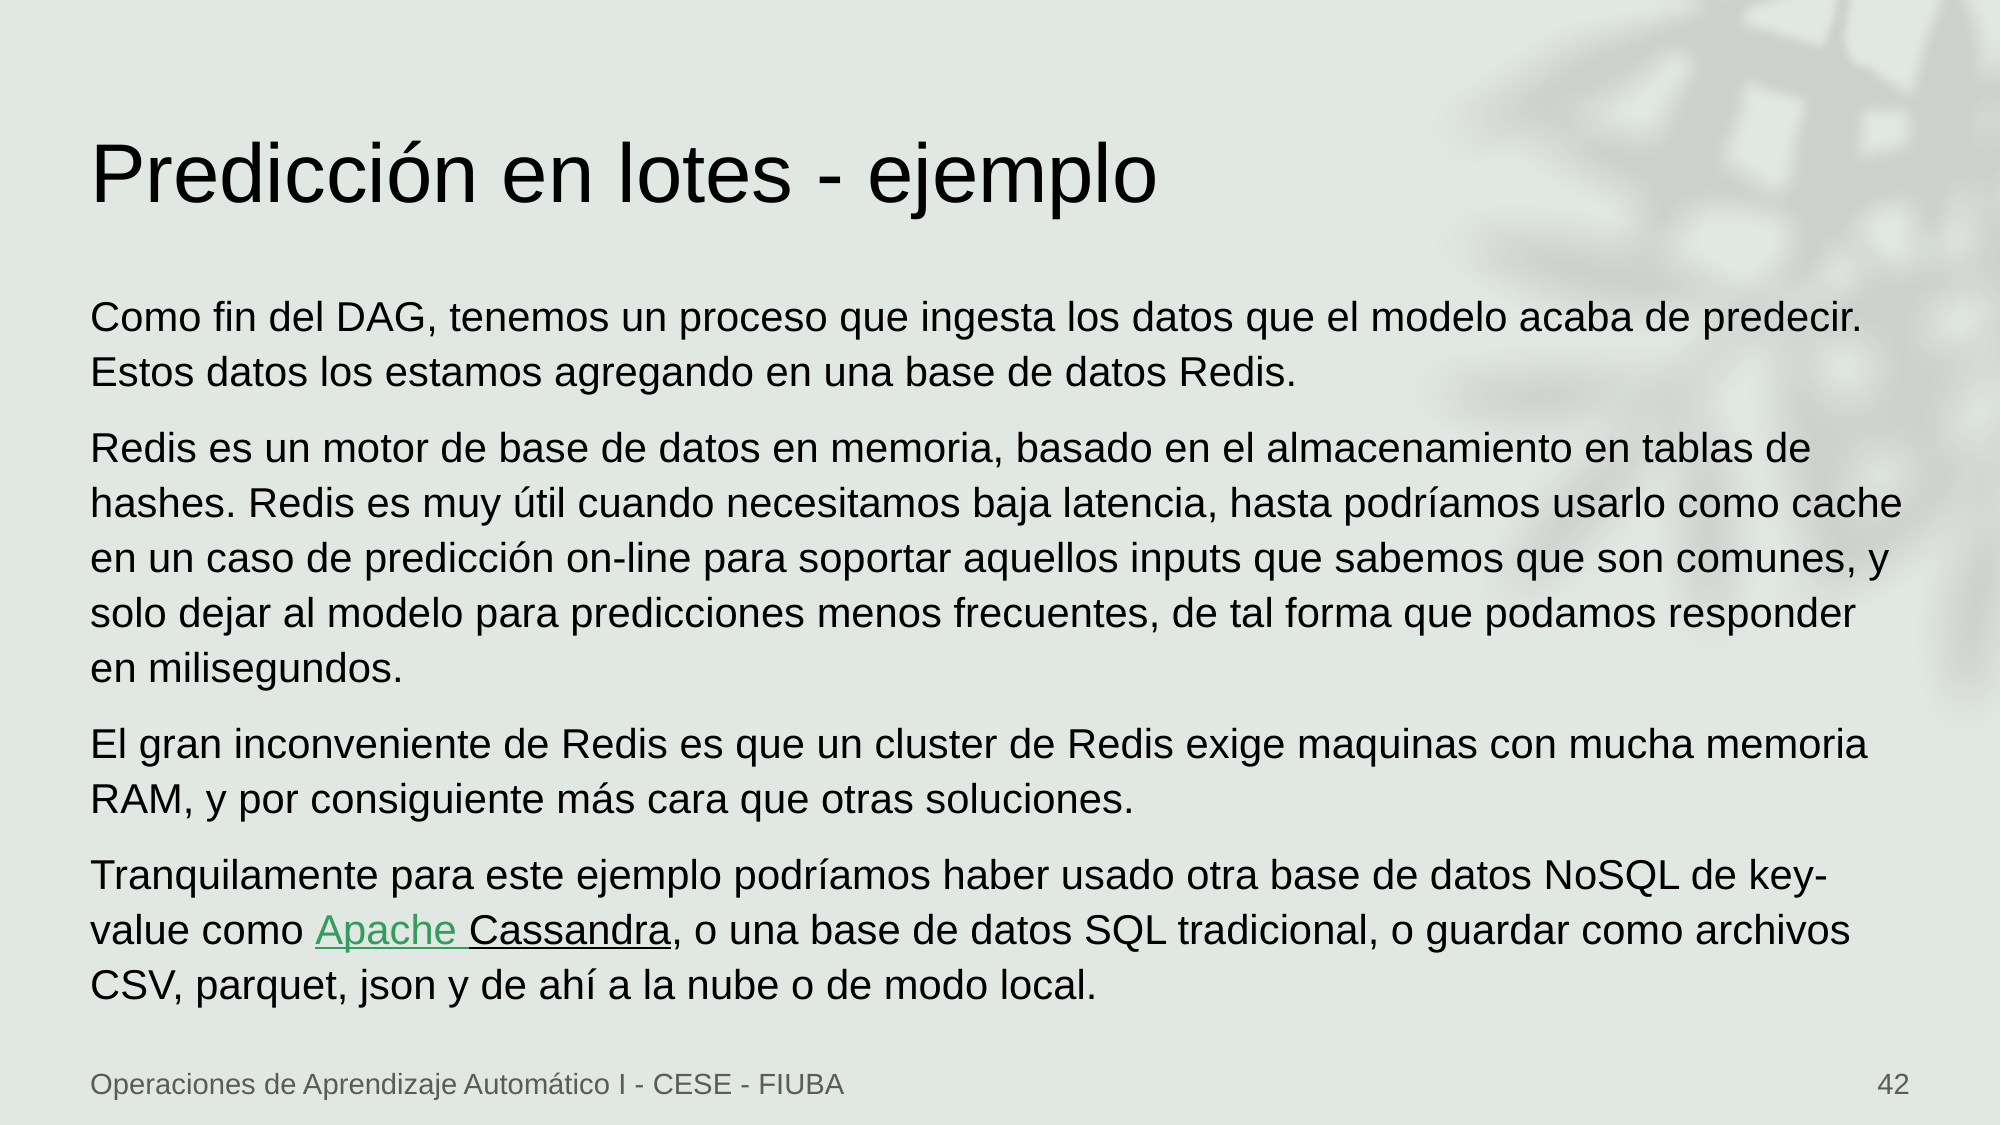

# Predicción en lotes - ejemplo
Como fin del DAG, tenemos un proceso que ingesta los datos que el modelo acaba de predecir. Estos datos los estamos agregando en una base de datos Redis.
Redis es un motor de base de datos en memoria, basado en el almacenamiento en tablas de hashes. Redis es muy útil cuando necesitamos baja latencia, hasta podríamos usarlo como cache en un caso de predicción on-line para soportar aquellos inputs que sabemos que son comunes, y solo dejar al modelo para predicciones menos frecuentes, de tal forma que podamos responder en milisegundos.
El gran inconveniente de Redis es que un cluster de Redis exige maquinas con mucha memoria RAM, y por consiguiente más cara que otras soluciones.
Tranquilamente para este ejemplo podríamos haber usado otra base de datos NoSQL de key-value como Apache Cassandra, o una base de datos SQL tradicional, o guardar como archivos CSV, parquet, json y de ahí a la nube o de modo local.
Operaciones de Aprendizaje Automático I - CESE - FIUBA
42